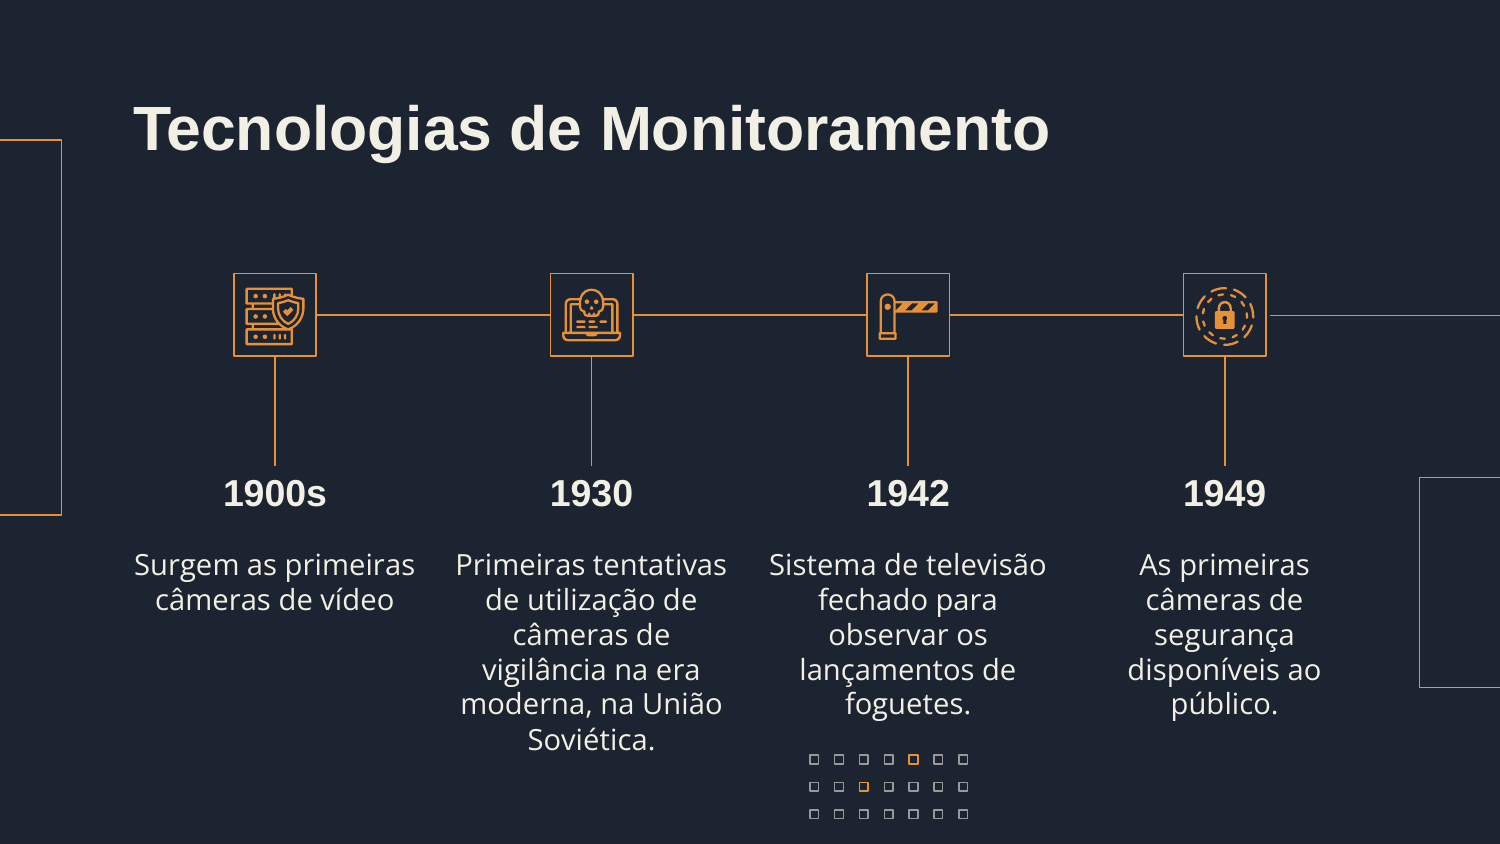

# Tecnologias de Monitoramento

1900s
1930
1942
1949
Primeiras tentativas de utilização de câmeras de vigilância na era moderna, na União Soviética.
As primeiras câmeras de segurança disponíveis ao público.
Surgem as primeiras câmeras de vídeo
Sistema de televisão fechado para observar os lançamentos de foguetes.